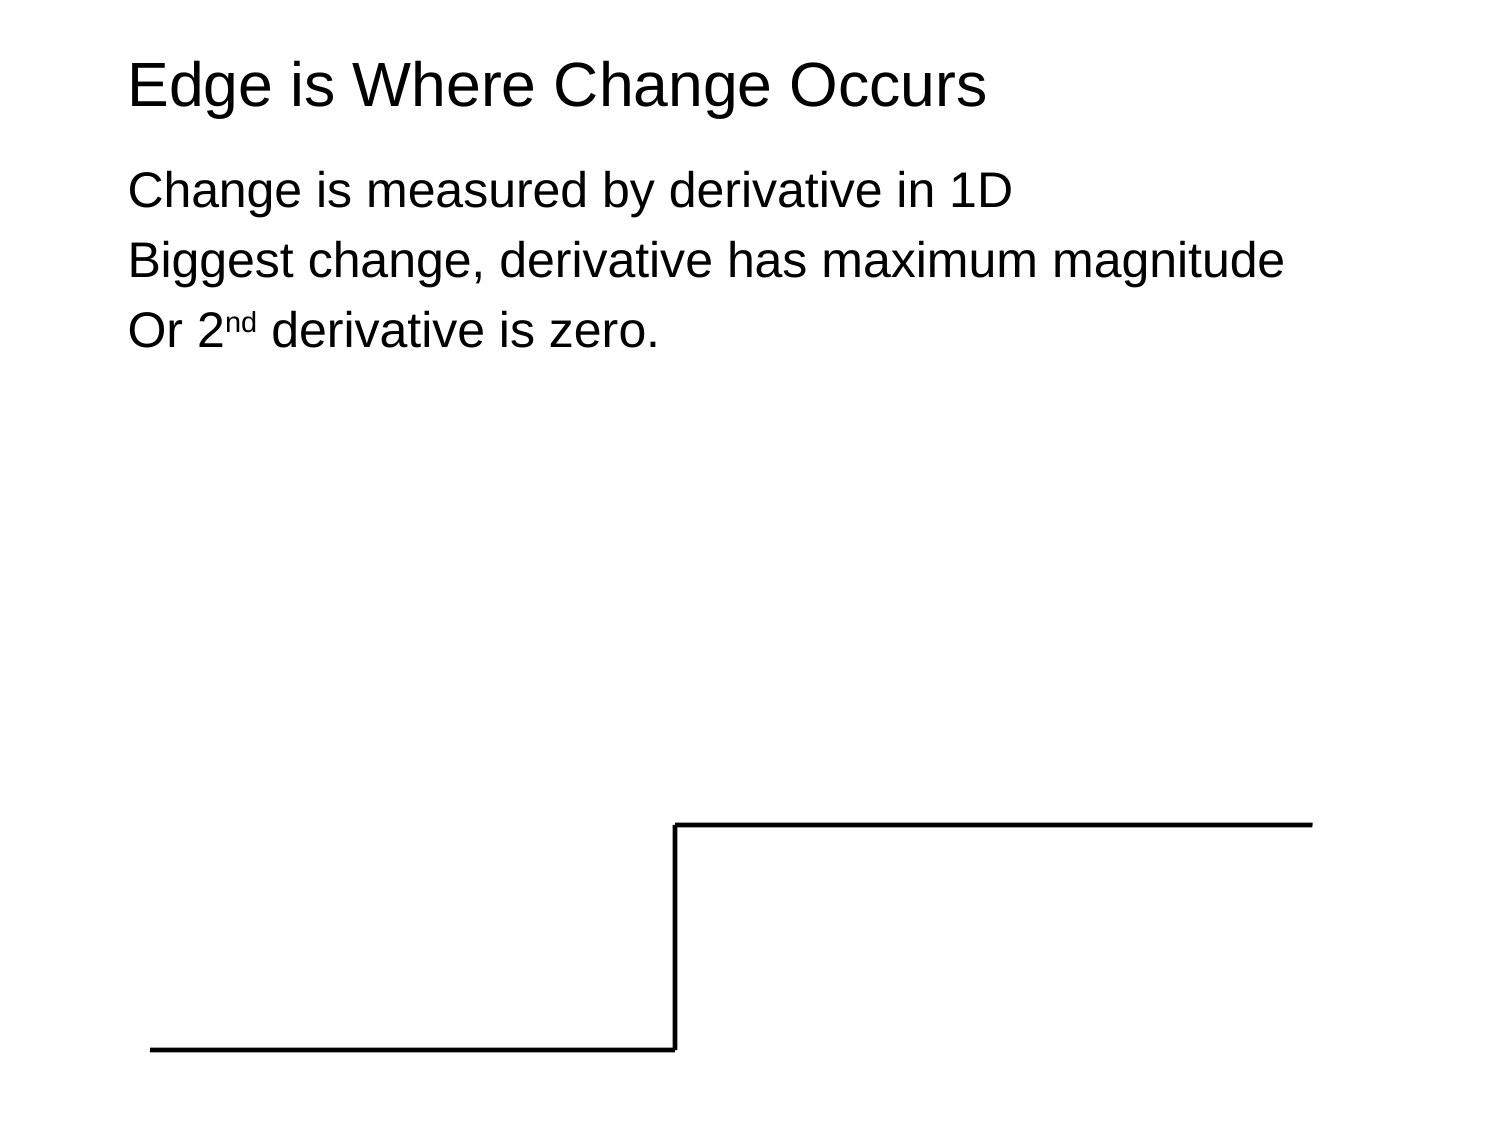

# Edge is Where Change Occurs
Change is measured by derivative in 1D
Biggest change, derivative has maximum magnitude
Or 2nd derivative is zero.